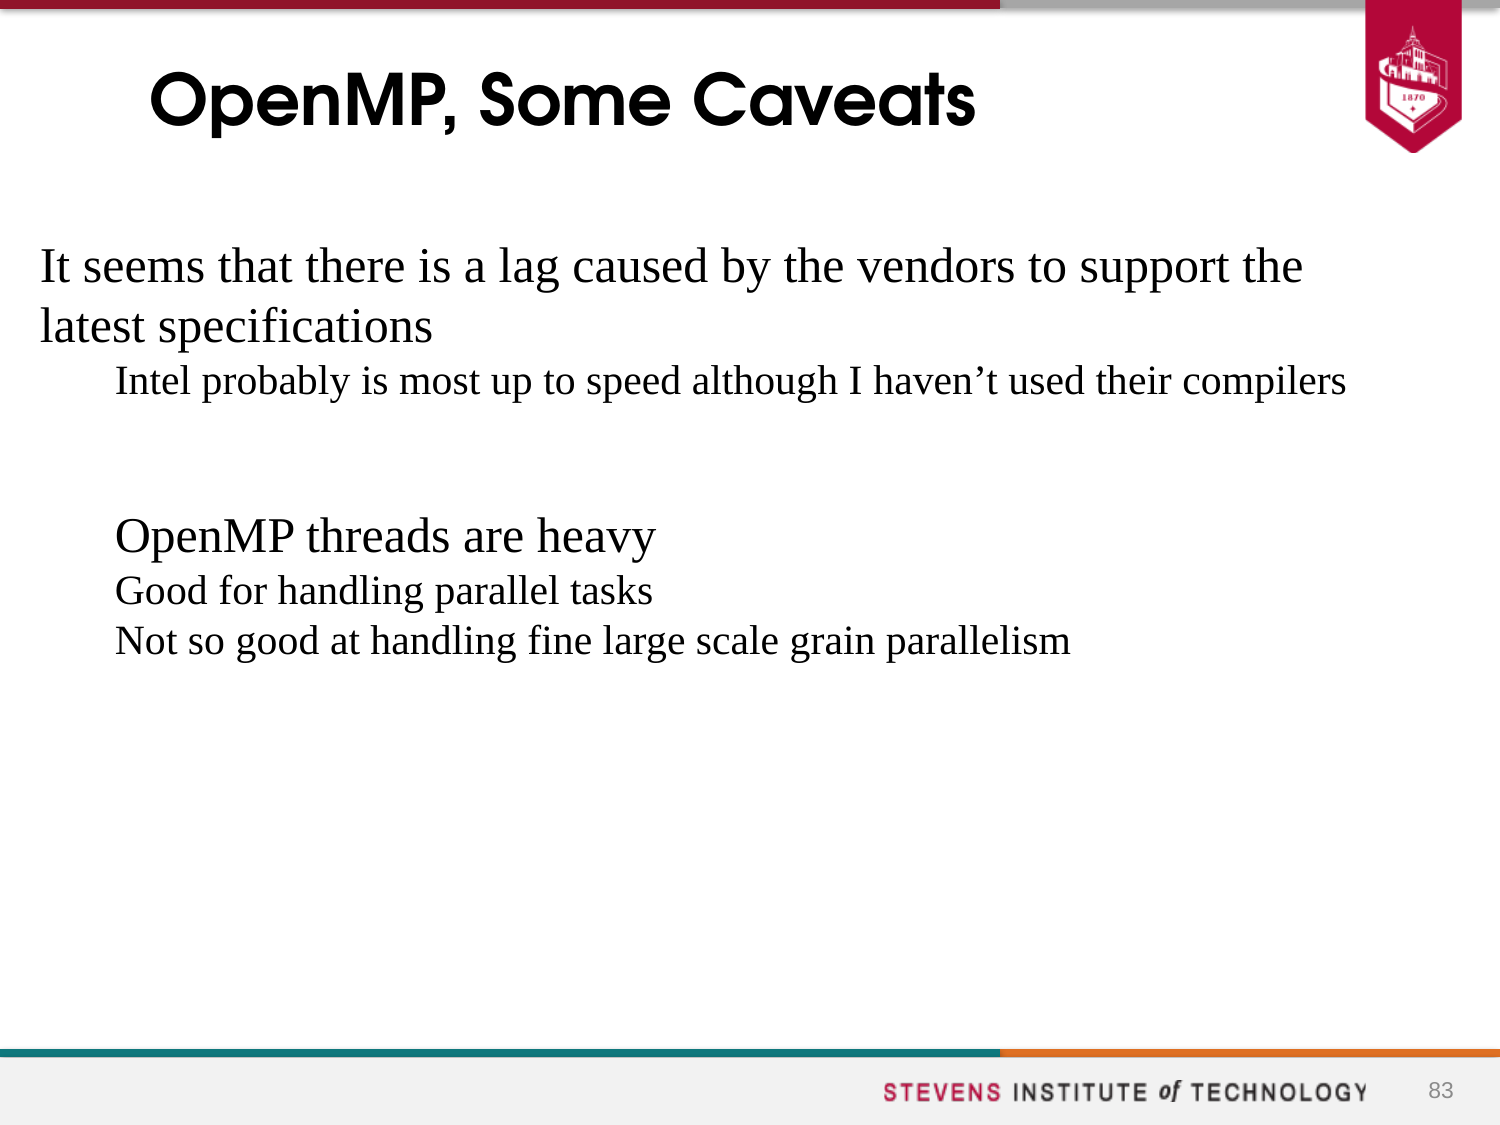

# OpenMP, Some Caveats
It seems that there is a lag caused by the vendors to support the latest specifications
Intel probably is most up to speed although I haven’t used their compilers

OpenMP threads are heavy
Good for handling parallel tasks
Not so good at handling fine large scale grain parallelism

83